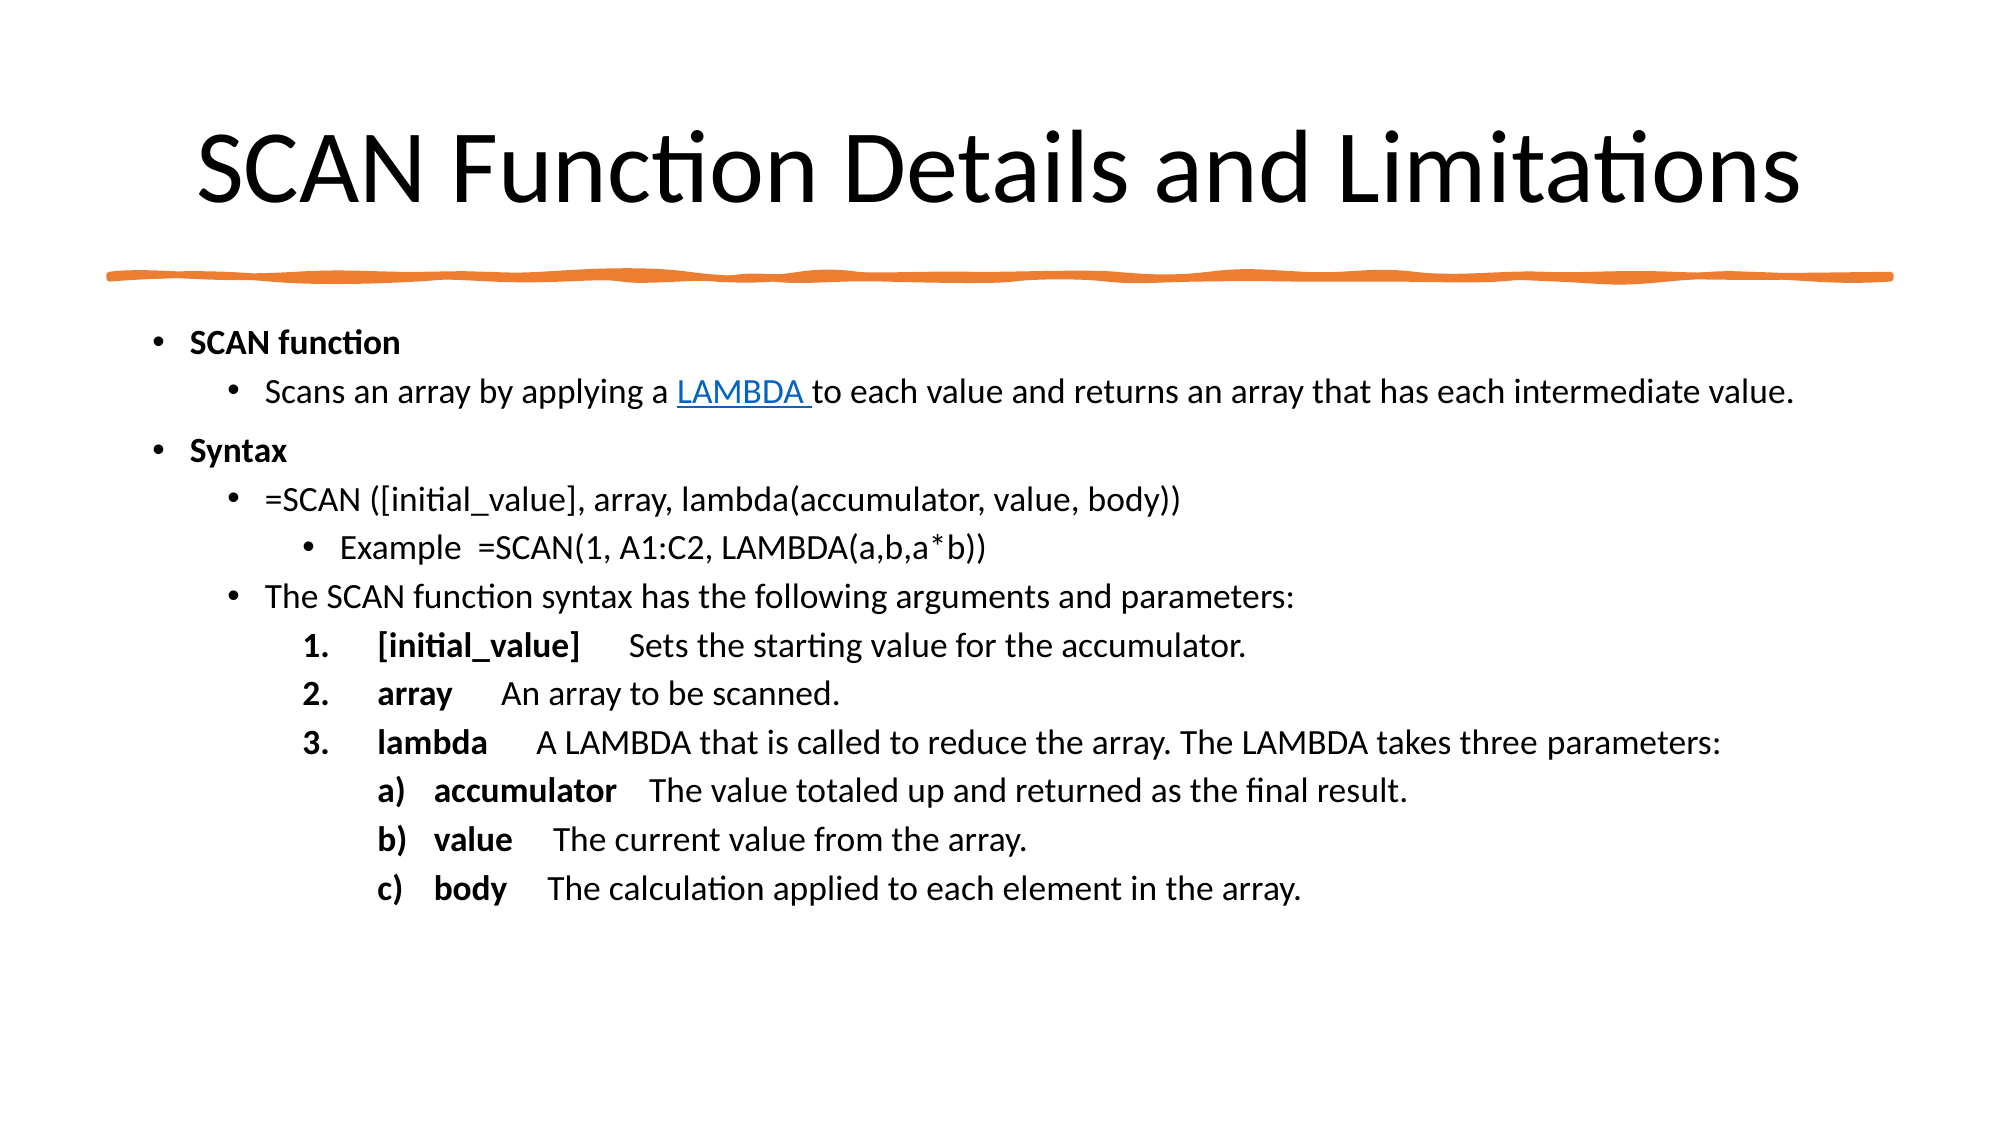

# SCAN Function Details and Limitations

SCAN function
Scans an array by applying a LAMBDA to each value and returns an array that has each intermediate value.
Syntax
=SCAN ([initial_value], array, lambda(accumulator, value, body))
Example  =SCAN(1, A1:C2, LAMBDA(a,b,a*b))
The SCAN function syntax has the following arguments and parameters:
[initial_value]      Sets the starting value for the accumulator.
array      An array to be scanned.
lambda      A LAMBDA that is called to reduce the array. The LAMBDA takes three parameters:
accumulator    The value totaled up and returned as the final result.
value     The current value from the array.
body     The calculation applied to each element in the array.